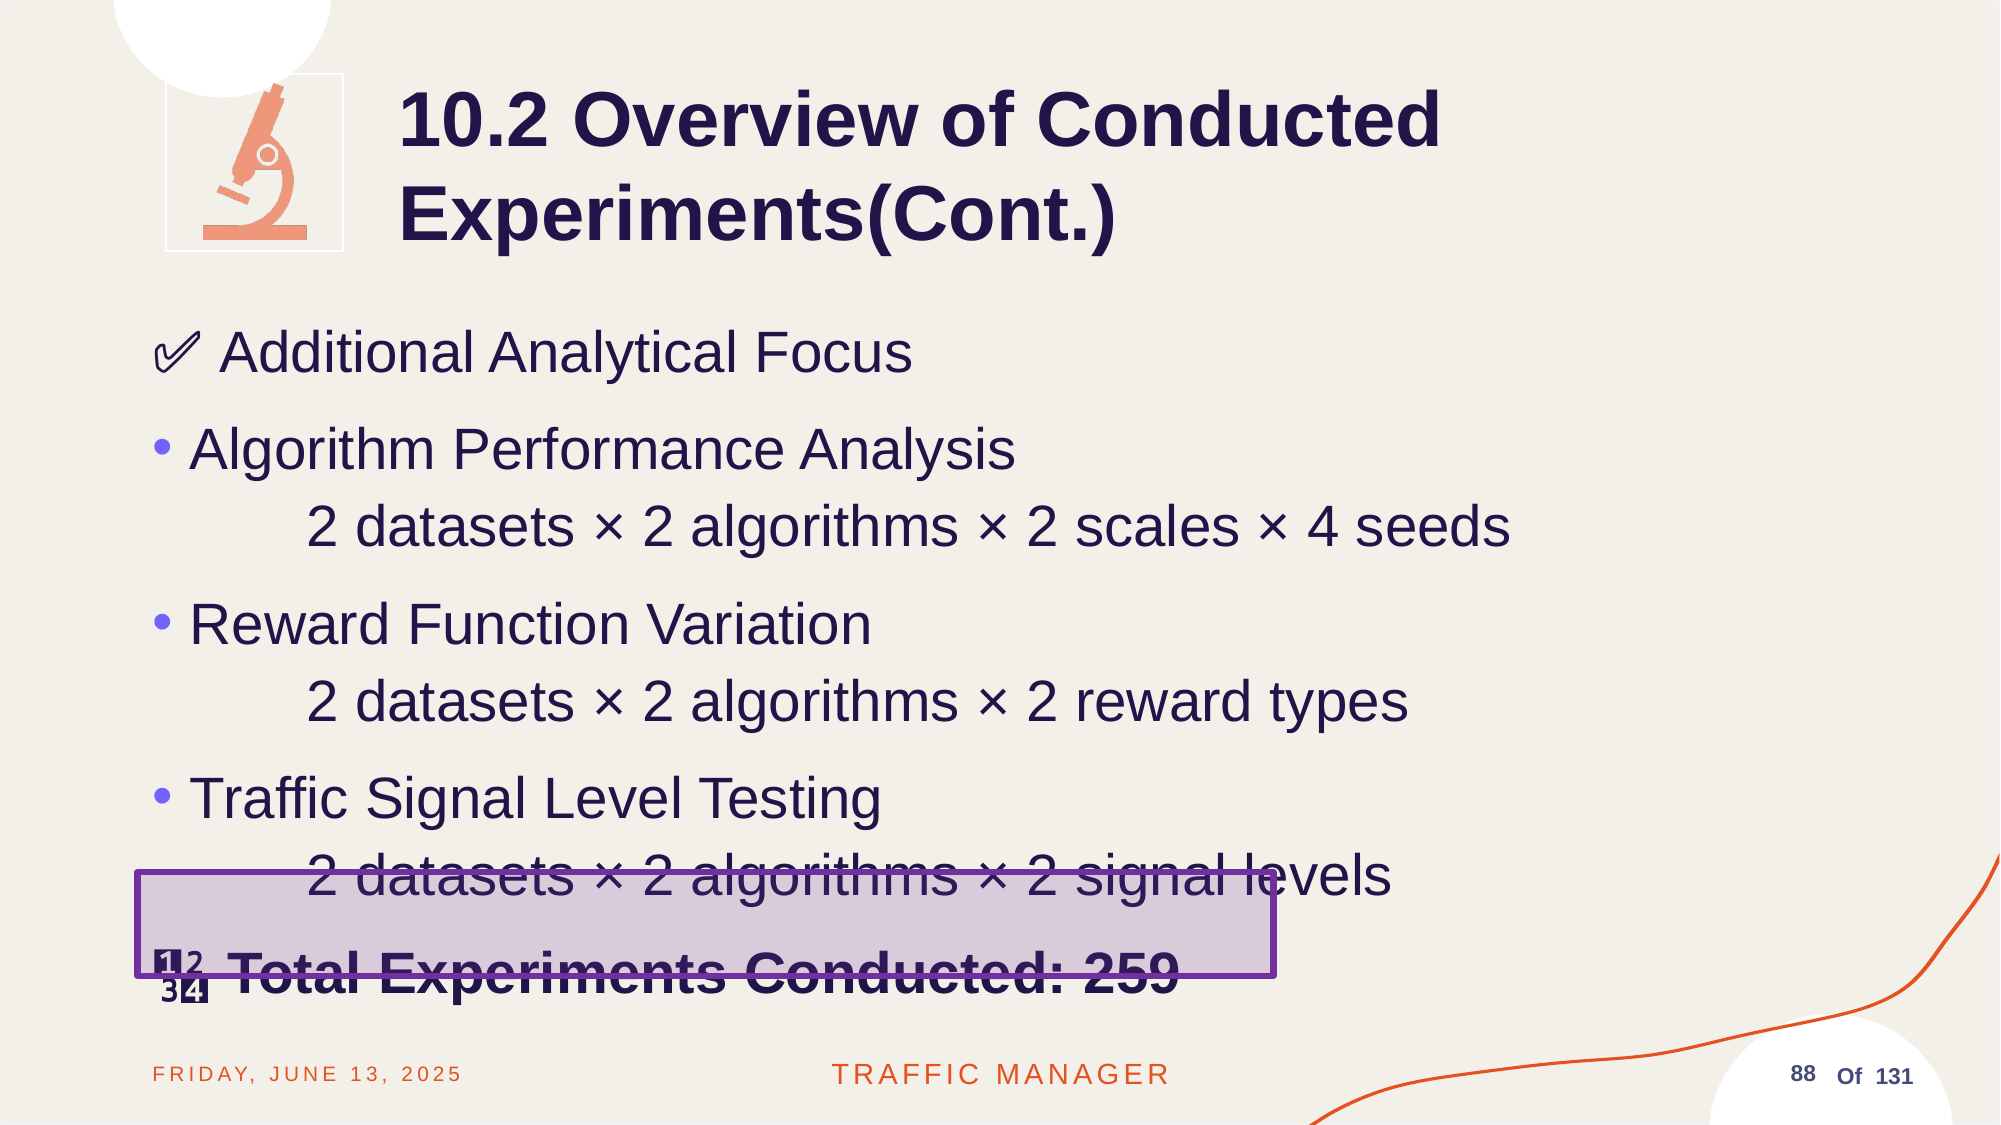

10.2 Overview of Conducted Experiments(Cont.)

✅ Additional Analytical Focus
Algorithm Performance Analysis
  2 datasets × 2 algorithms × 2 scales × 4 seeds
Reward Function Variation
  2 datasets × 2 algorithms × 2 reward types
Traffic Signal Level Testing
  2 datasets × 2 algorithms × 2 signal levels
🔢 Total Experiments Conducted: 259

Friday, June 13, 2025
Traffic MANAGER
88